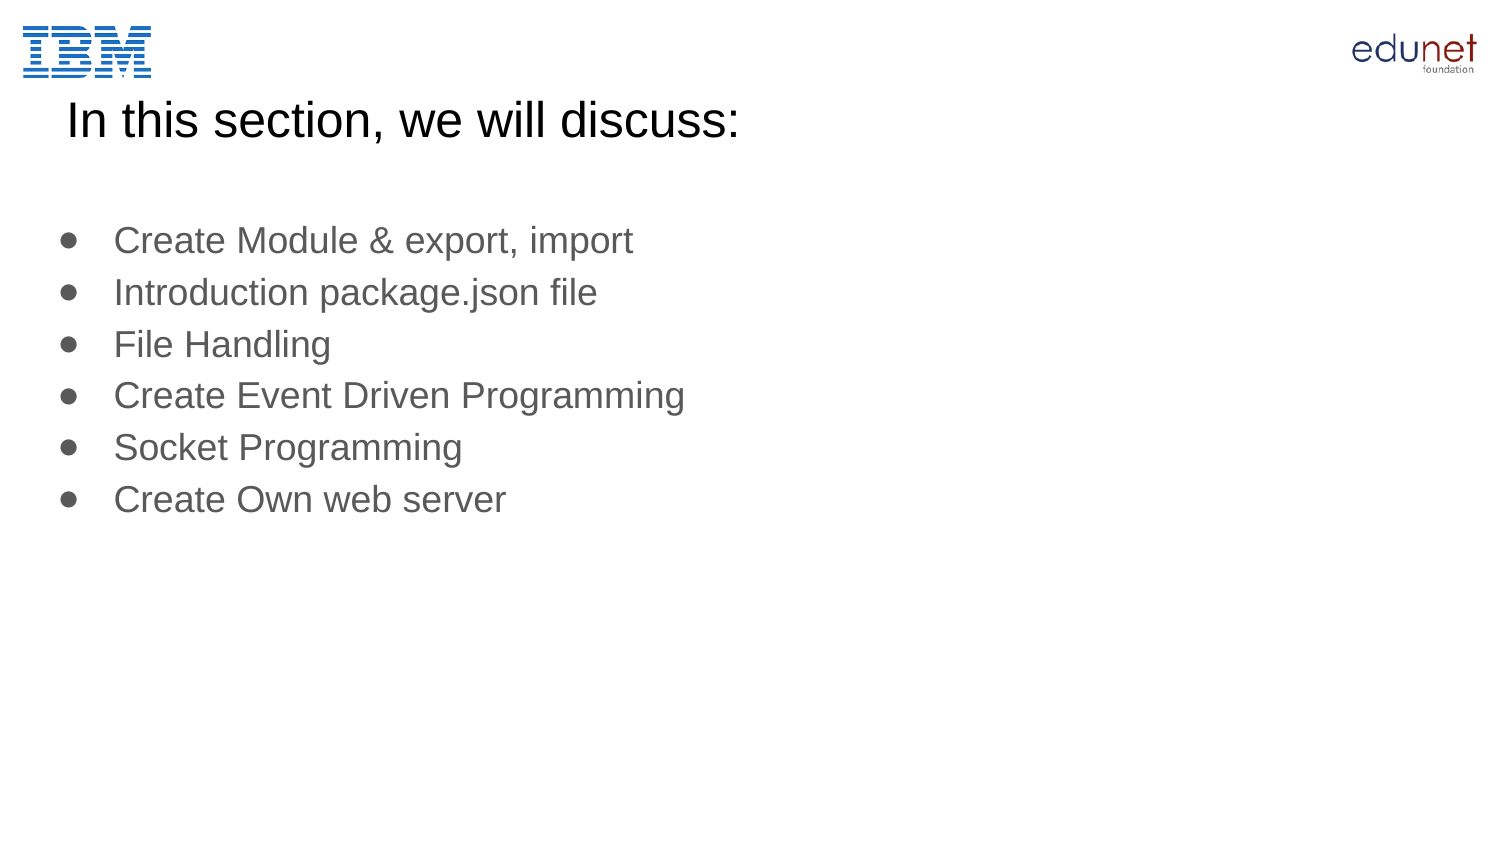

# In this section, we will discuss:
Create Module & export, import
Introduction package.json file
File Handling
Create Event Driven Programming
Socket Programming
Create Own web server